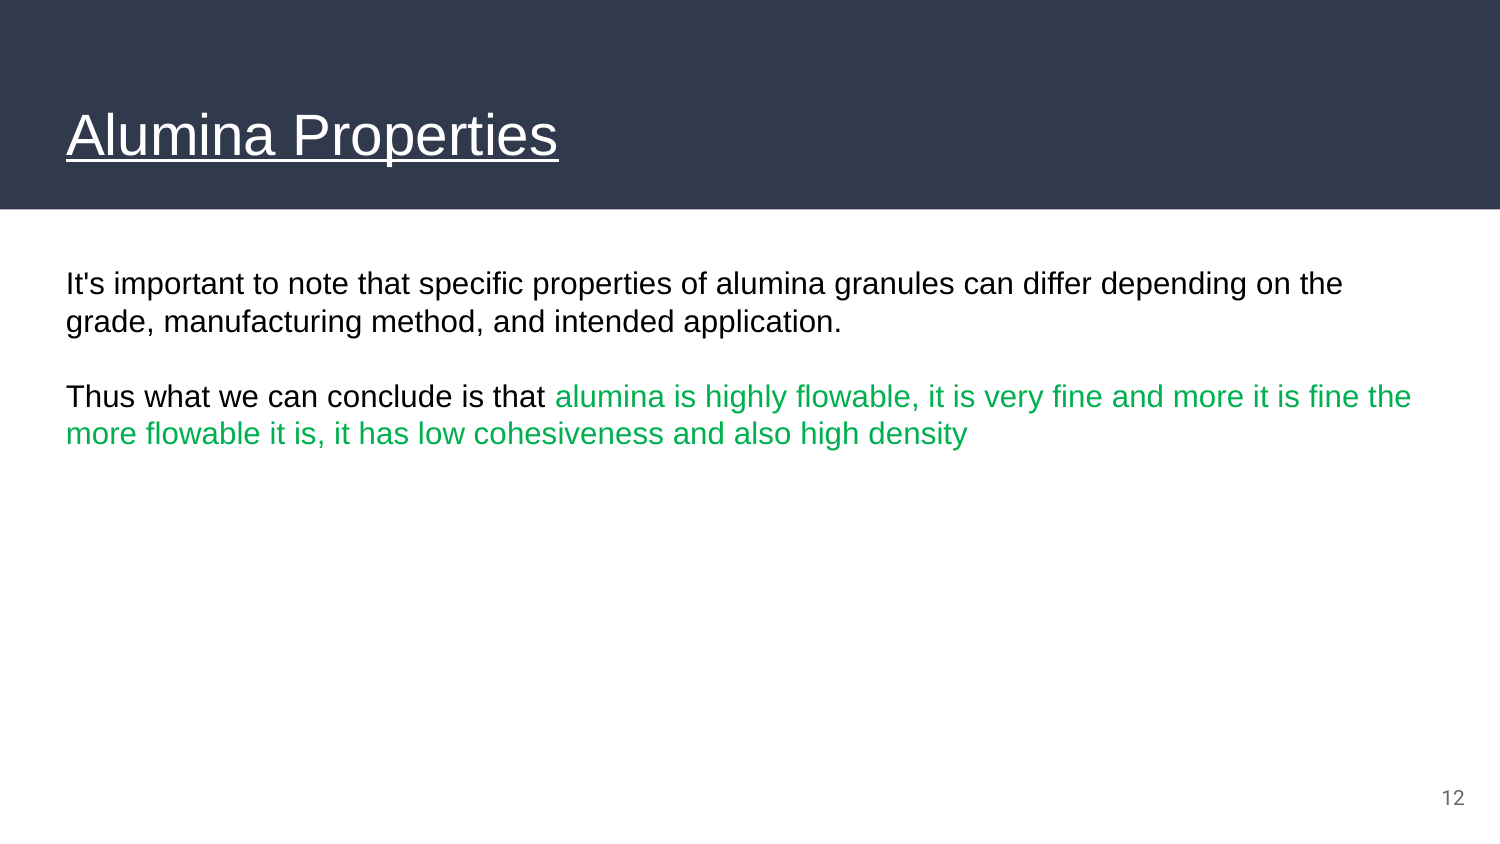

# Alumina Properties
It's important to note that specific properties of alumina granules can differ depending on the grade, manufacturing method, and intended application.

Thus what we can conclude is that alumina is highly flowable, it is very fine and more it is fine the more flowable it is, it has low cohesiveness and also high density
12